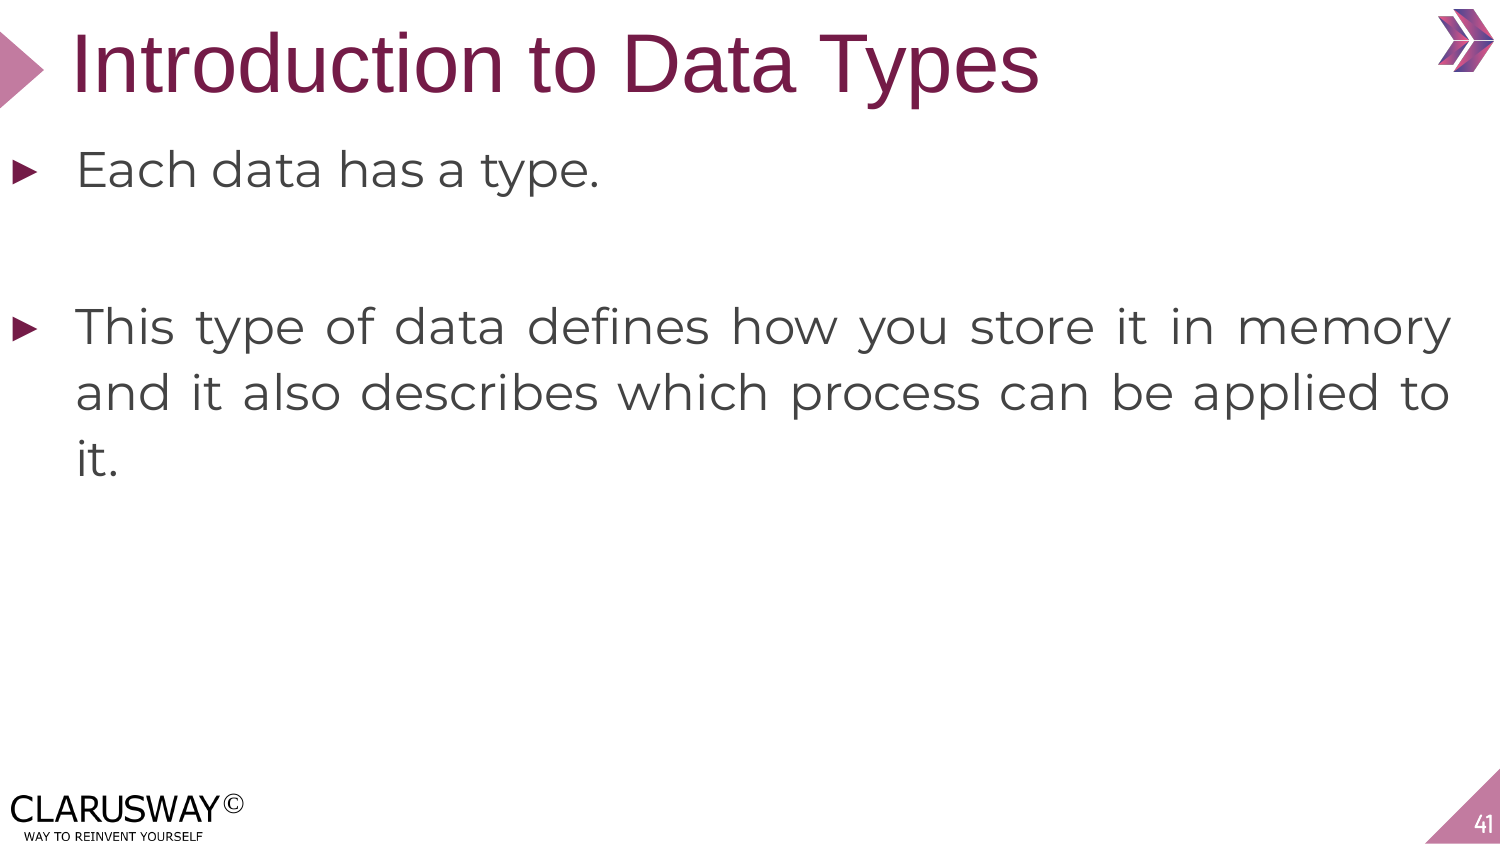

# Introduction to Data Types
Each data has a type.

This type of data defines how you store it in memory and it also describes which process can be applied to it.

41